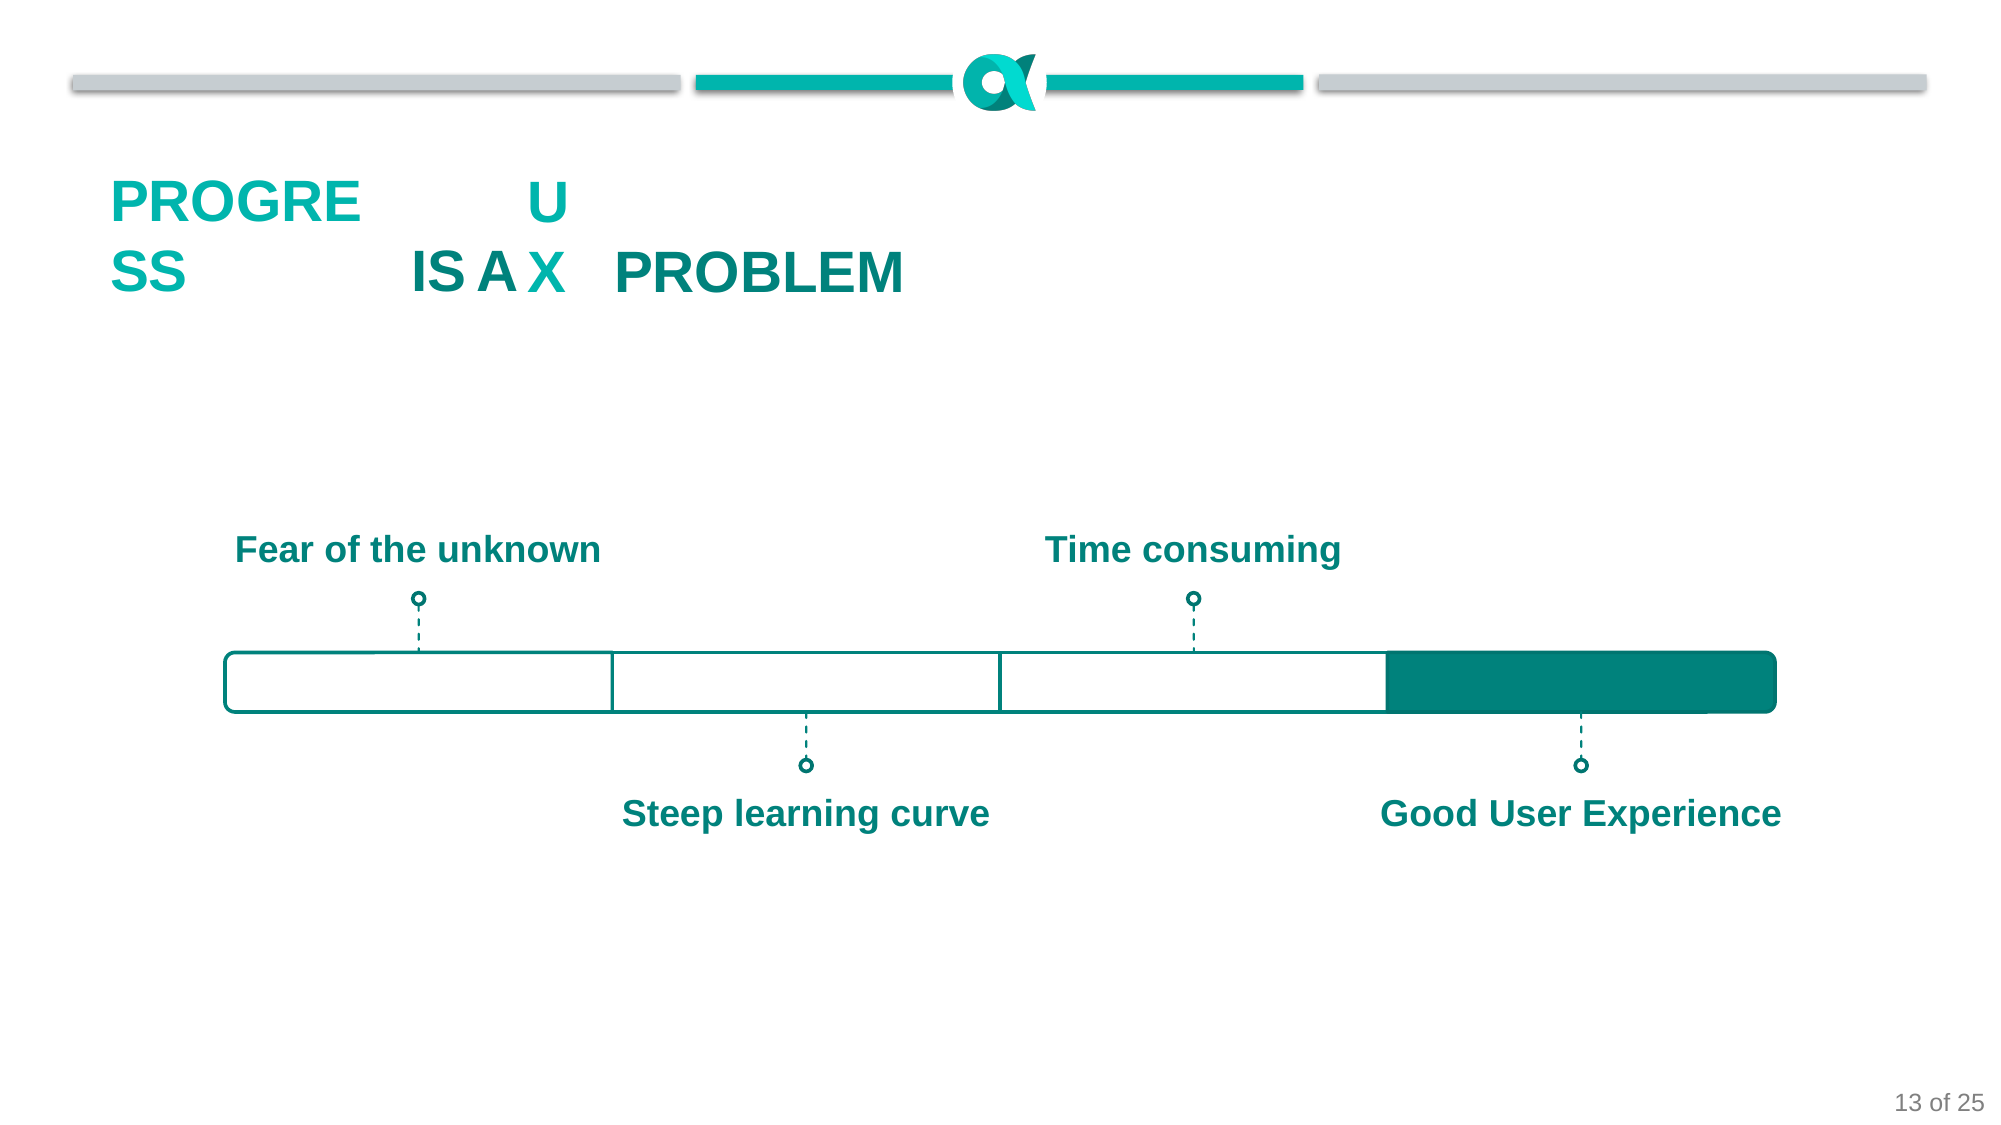

Progress
is
A
UX
Problem

Fear of the unknown

Steep learning curve

Time consuming

Good User Experience